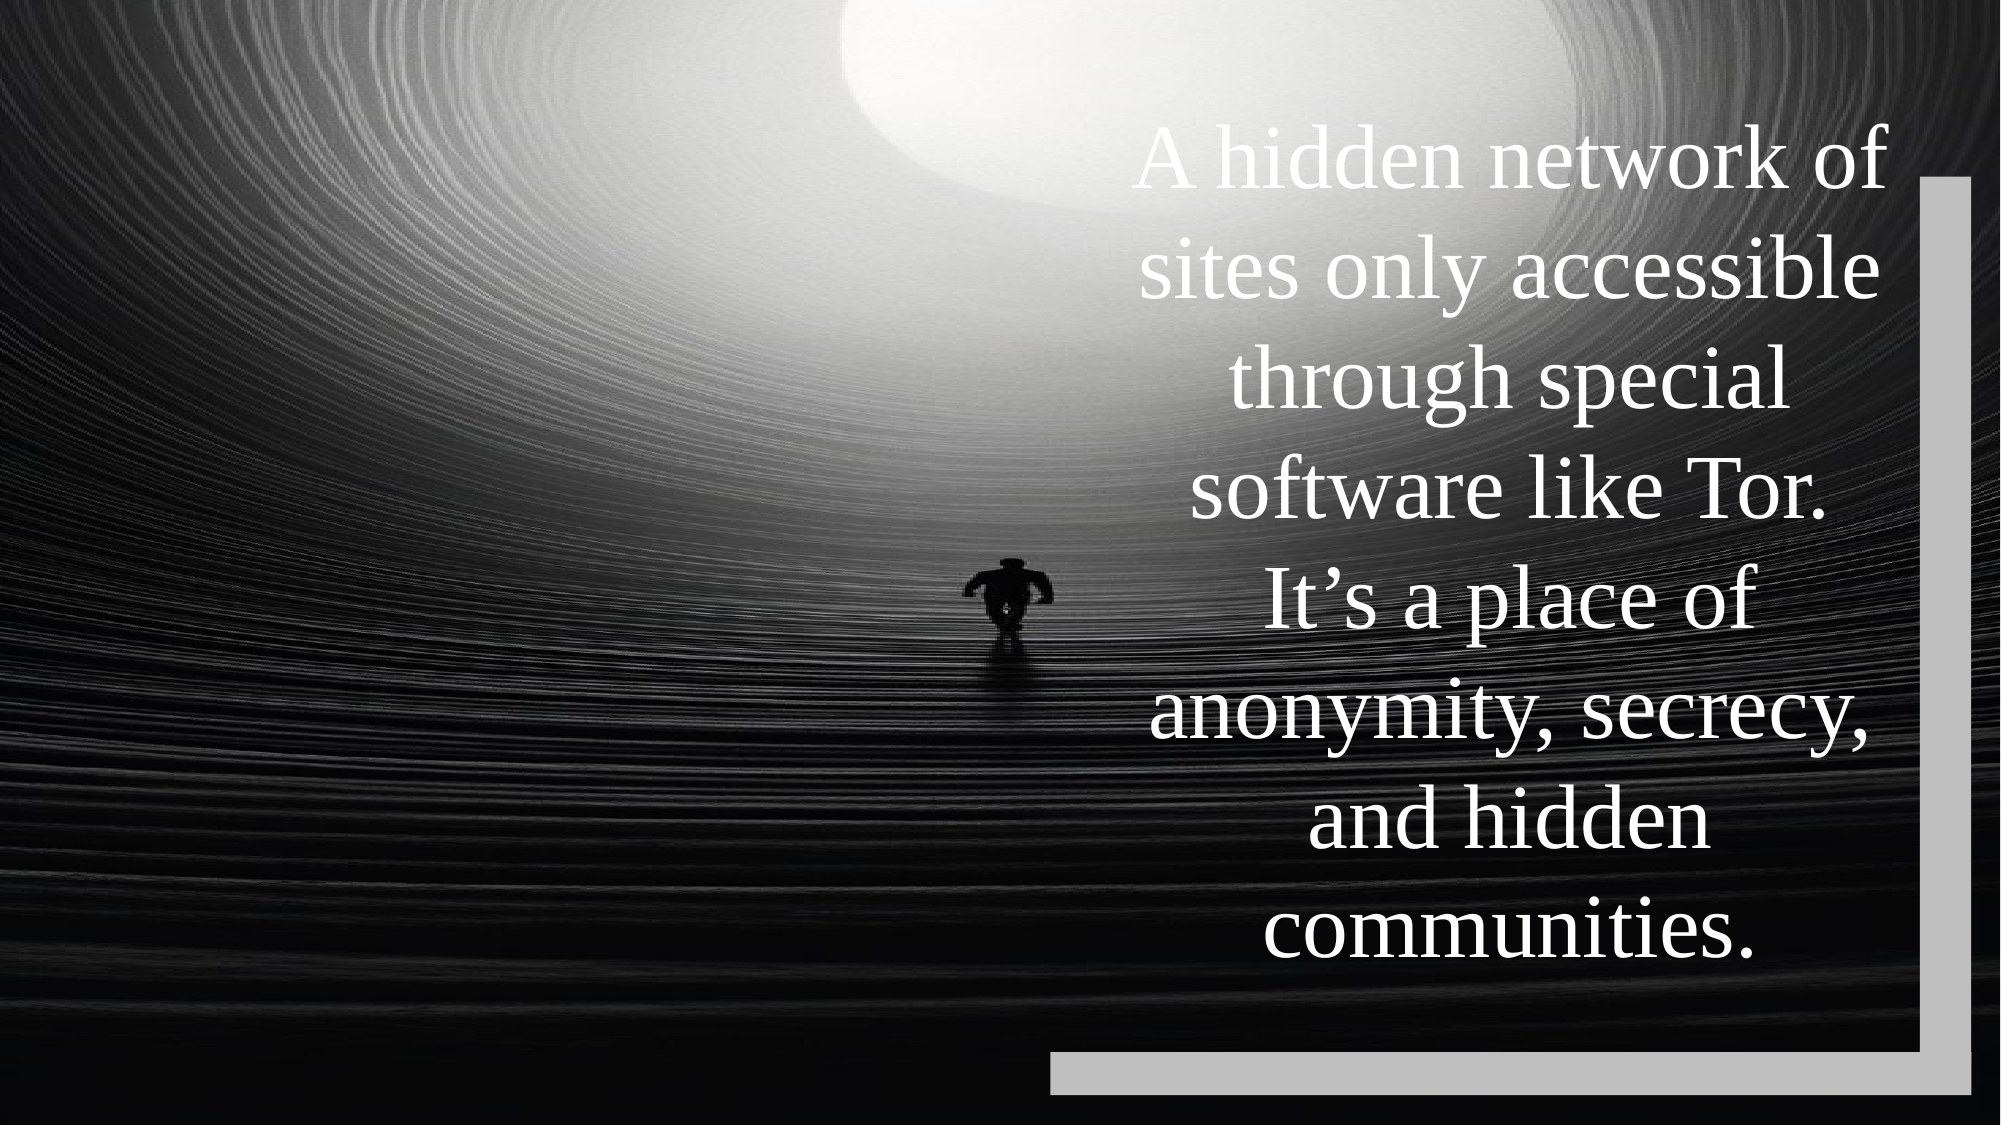

A hidden network of sites only accessible through special software like Tor.
It’s a place of anonymity, secrecy, and hidden communities.